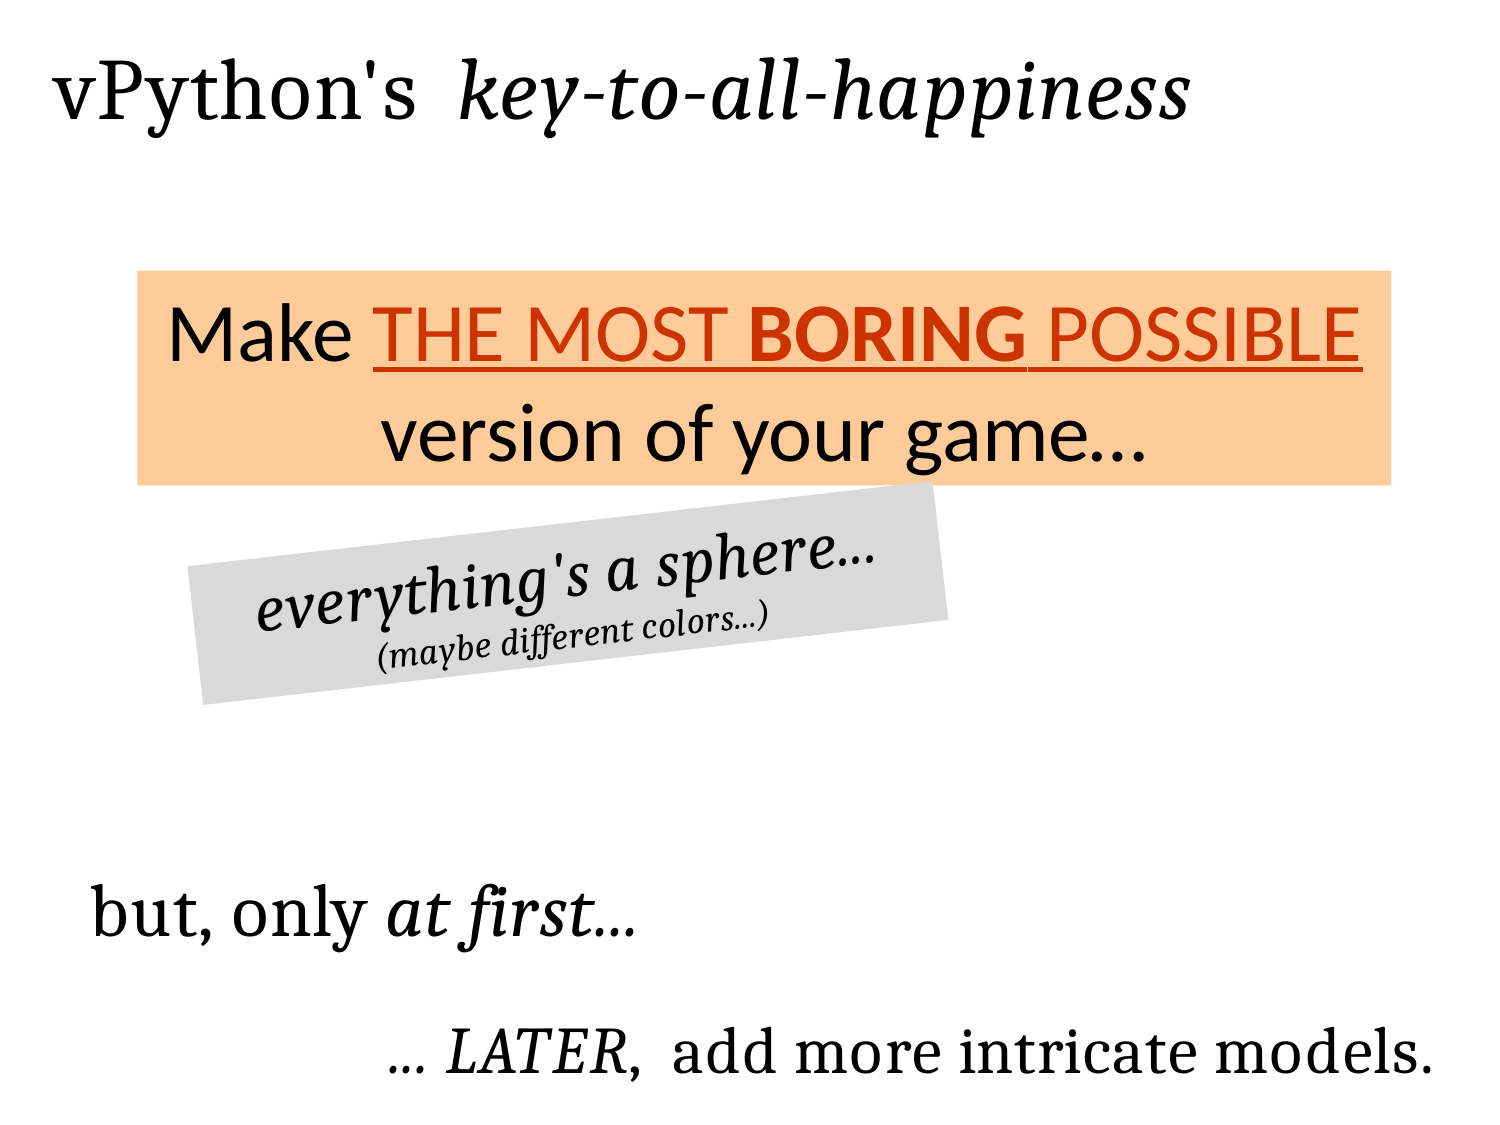

vPython's  key-to-all-happiness
Make THE MOST BORING POSSIBLE version of your game…
everything's a sphere... (maybe different colors...)
but, only at first...
... LATER,  add more intricate models.